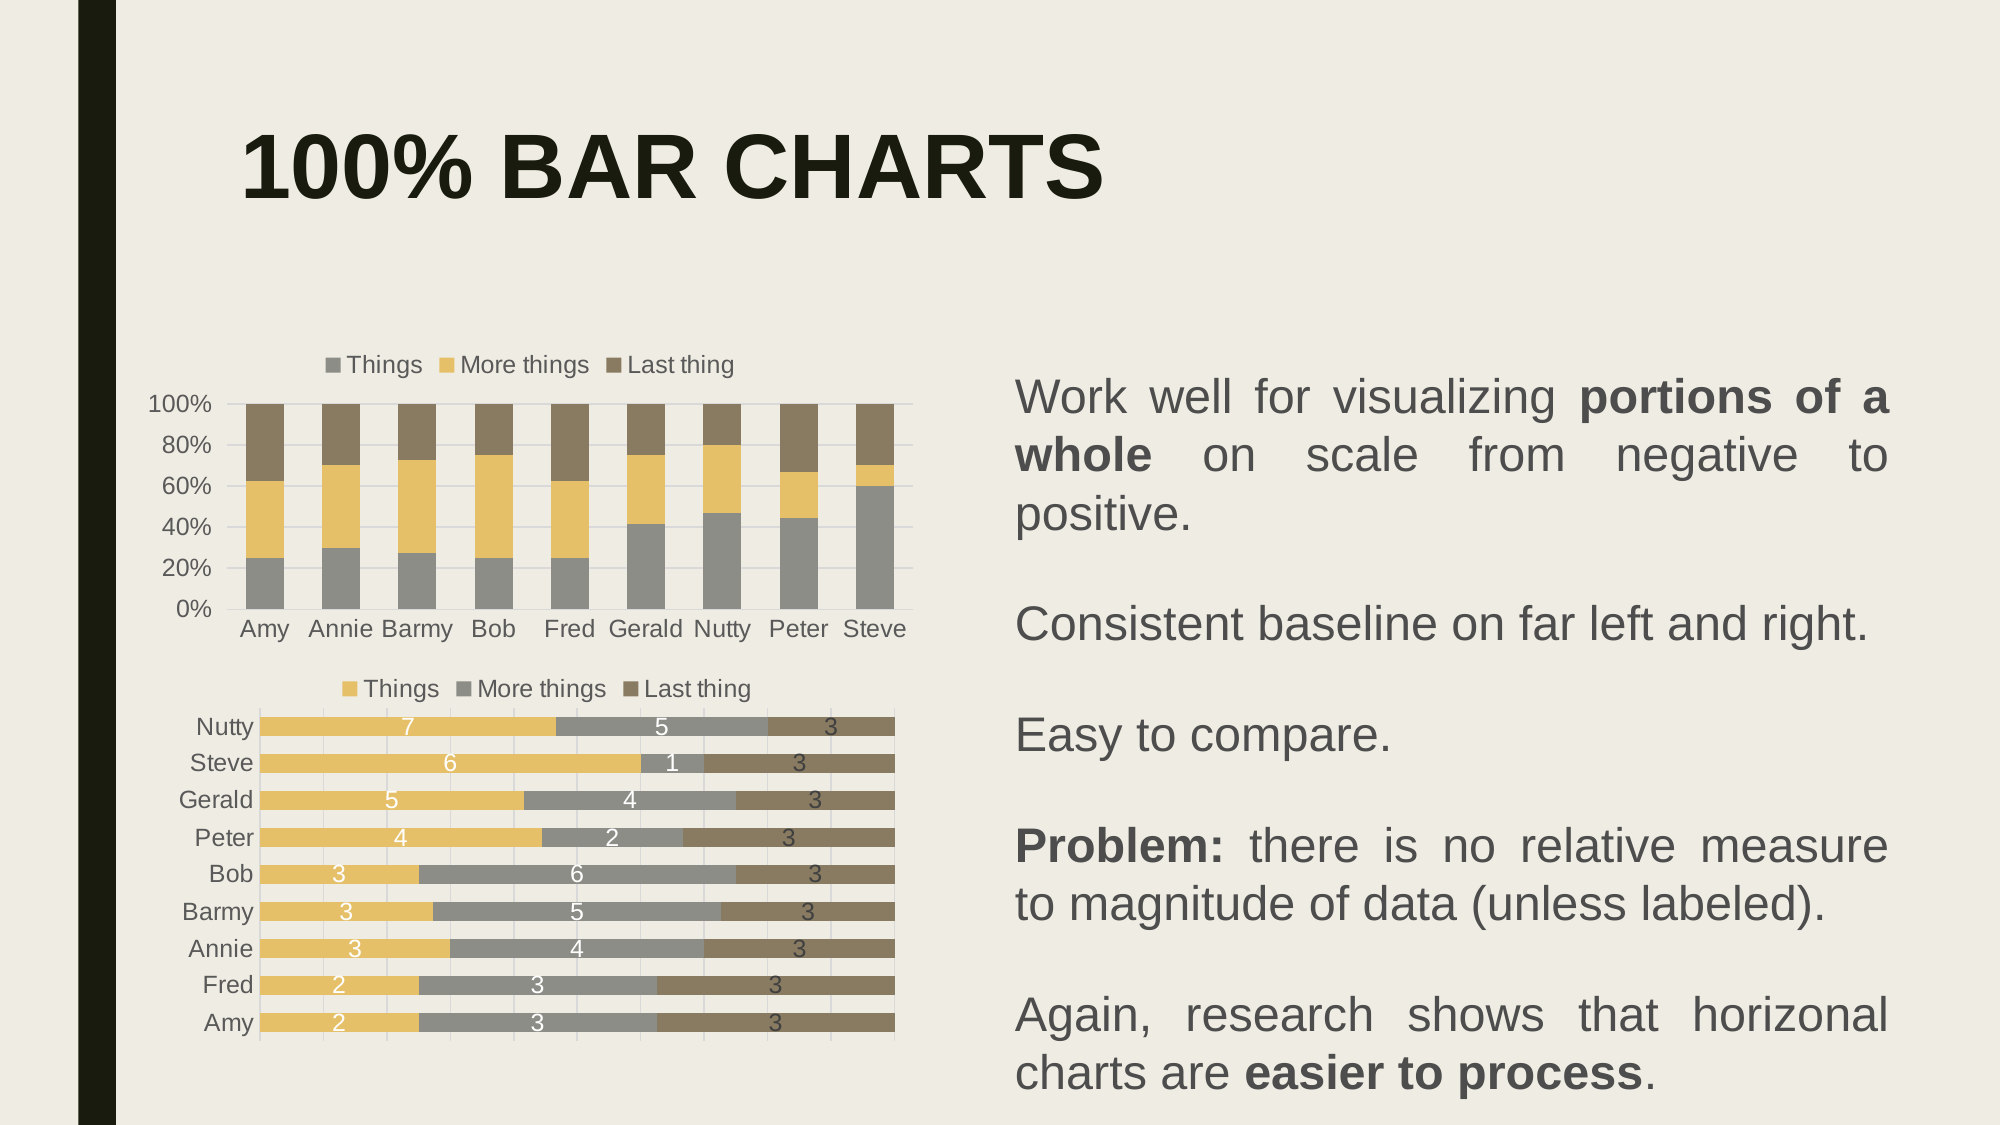

# 100% BAR CHARTS

### Chart

| Category | Things | More things | Last thing |
|---|---|---|---|
| Amy | 2.0 | 3.0 | 3.0 |
| Annie | 3.0 | 4.0 | 3.0 |
| Barmy | 3.0 | 5.0 | 3.0 |
| Bob | 3.0 | 6.0 | 3.0 |
| Fred | 2.0 | 3.0 | 3.0 |
| Gerald | 5.0 | 4.0 | 3.0 |
| Nutty | 7.0 | 5.0 | 3.0 |
| Peter | 4.0 | 2.0 | 3.0 |
| Steve | 6.0 | 1.0 | 3.0 |
Work well for visualizing portions of a whole on scale from negative to positive.

Consistent baseline on far left and right.

Easy to compare.

Problem: there is no relative measure to magnitude of data (unless labeled).

Again, research shows that horizonal charts are easier to process.

### Chart

| Category | Things | More things | Last thing |
|---|---|---|---|
| Amy | 2.0 | 3.0 | 3.0 |
| Fred | 2.0 | 3.0 | 3.0 |
| Annie | 3.0 | 4.0 | 3.0 |
| Barmy | 3.0 | 5.0 | 3.0 |
| Bob | 3.0 | 6.0 | 3.0 |
| Peter | 4.0 | 2.0 | 3.0 |
| Gerald | 5.0 | 4.0 | 3.0 |
| Steve | 6.0 | 1.0 | 3.0 |
| Nutty | 7.0 | 5.0 | 3.0 |